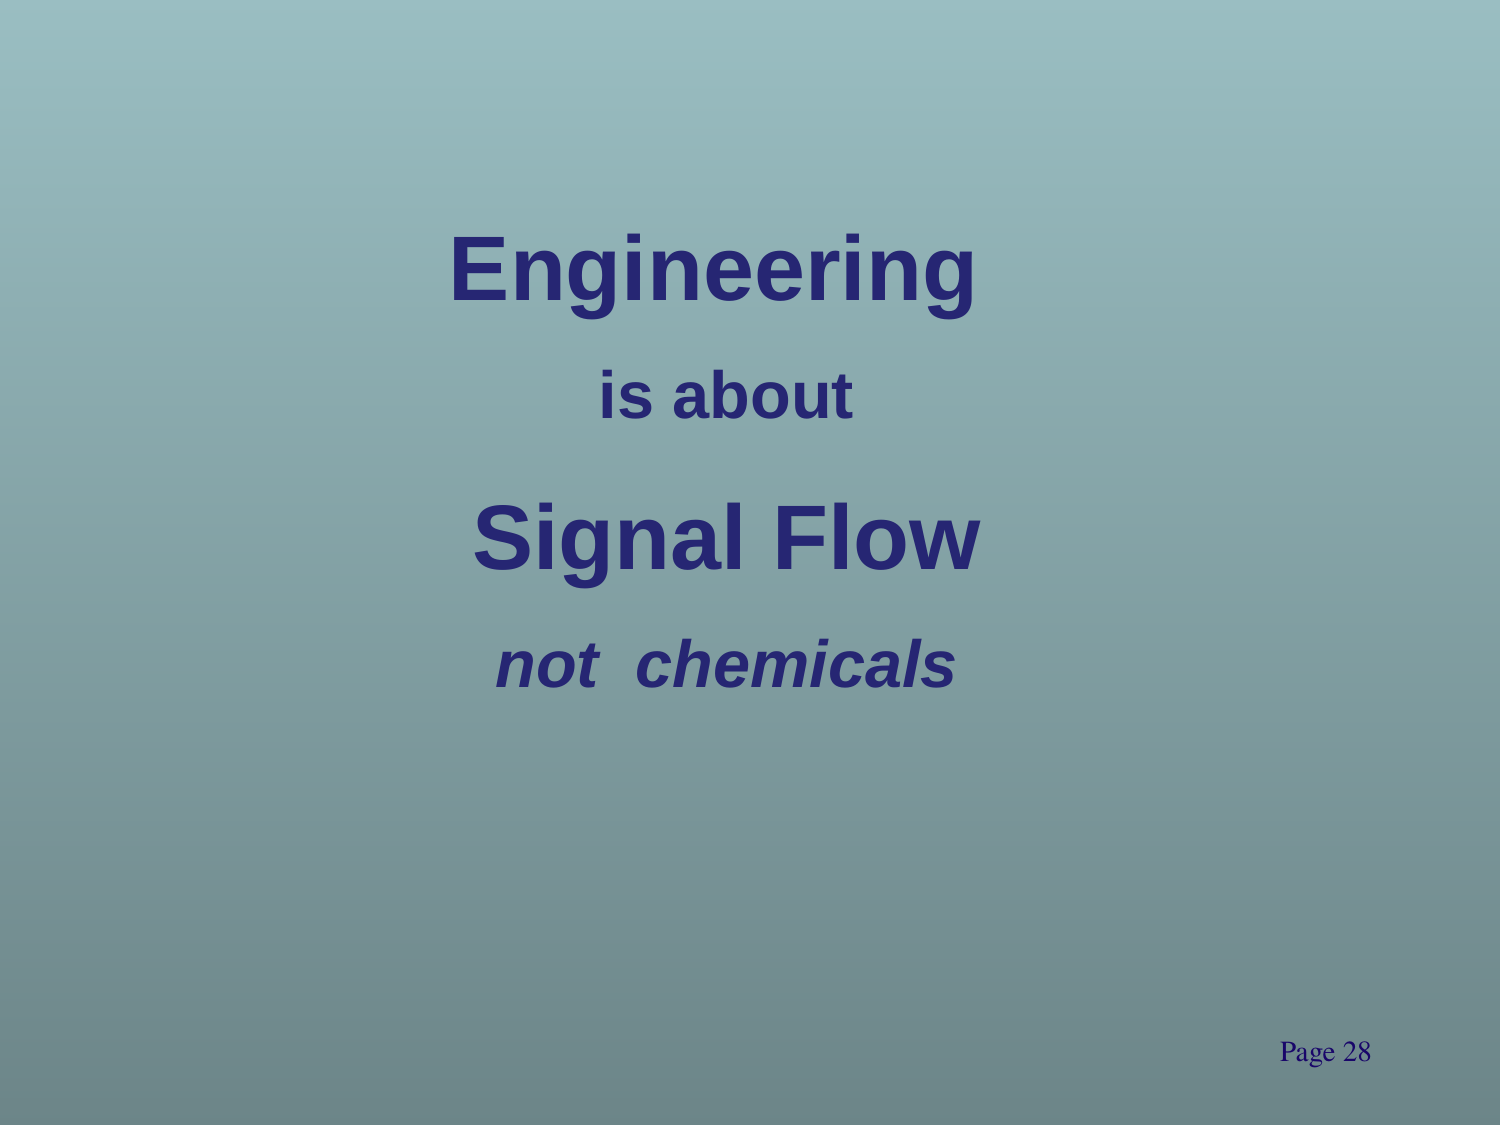

Engineering
is about
Signal Flow
not  chemicals
Page 28